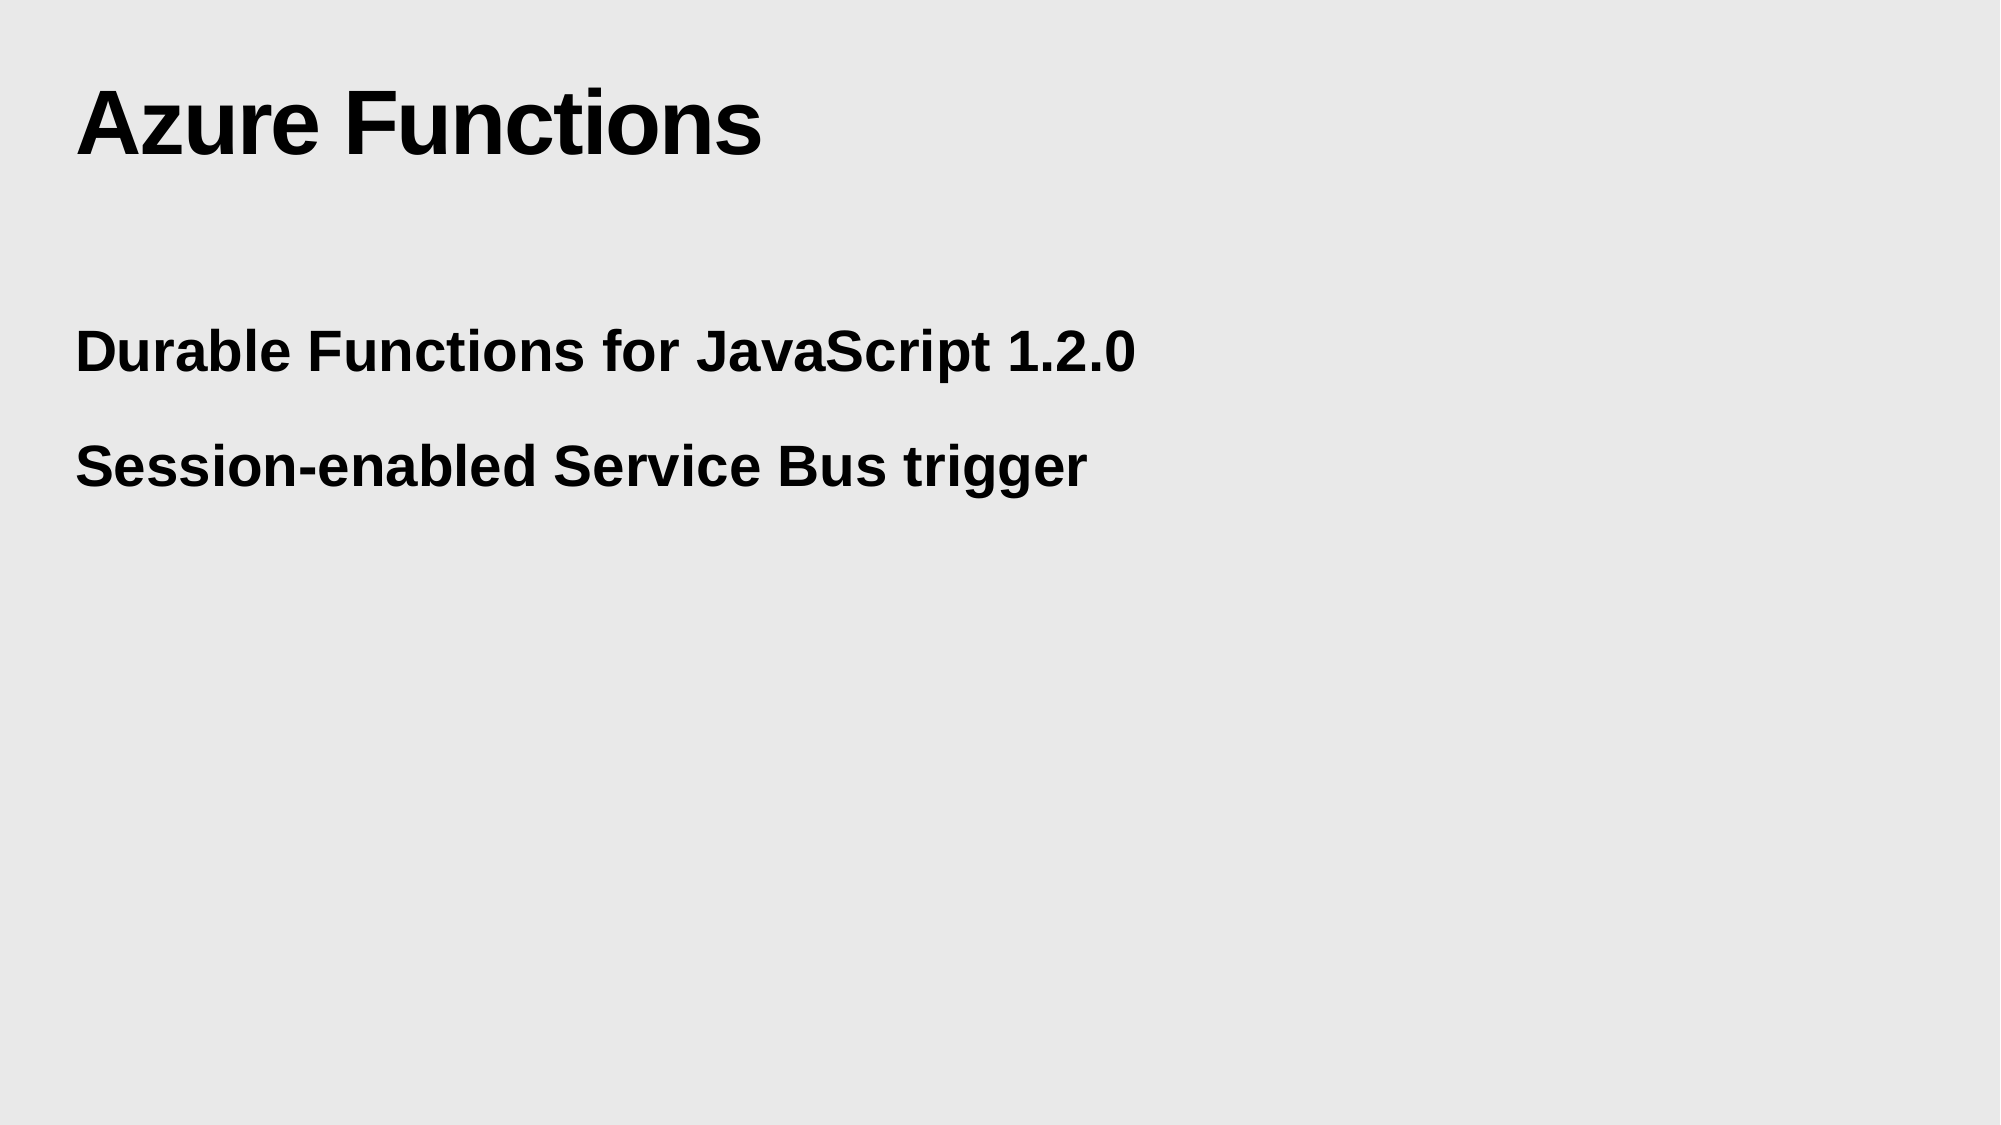

# Azure Functions

Durable Functions for JavaScript 1.2.0
Session-enabled Service Bus trigger